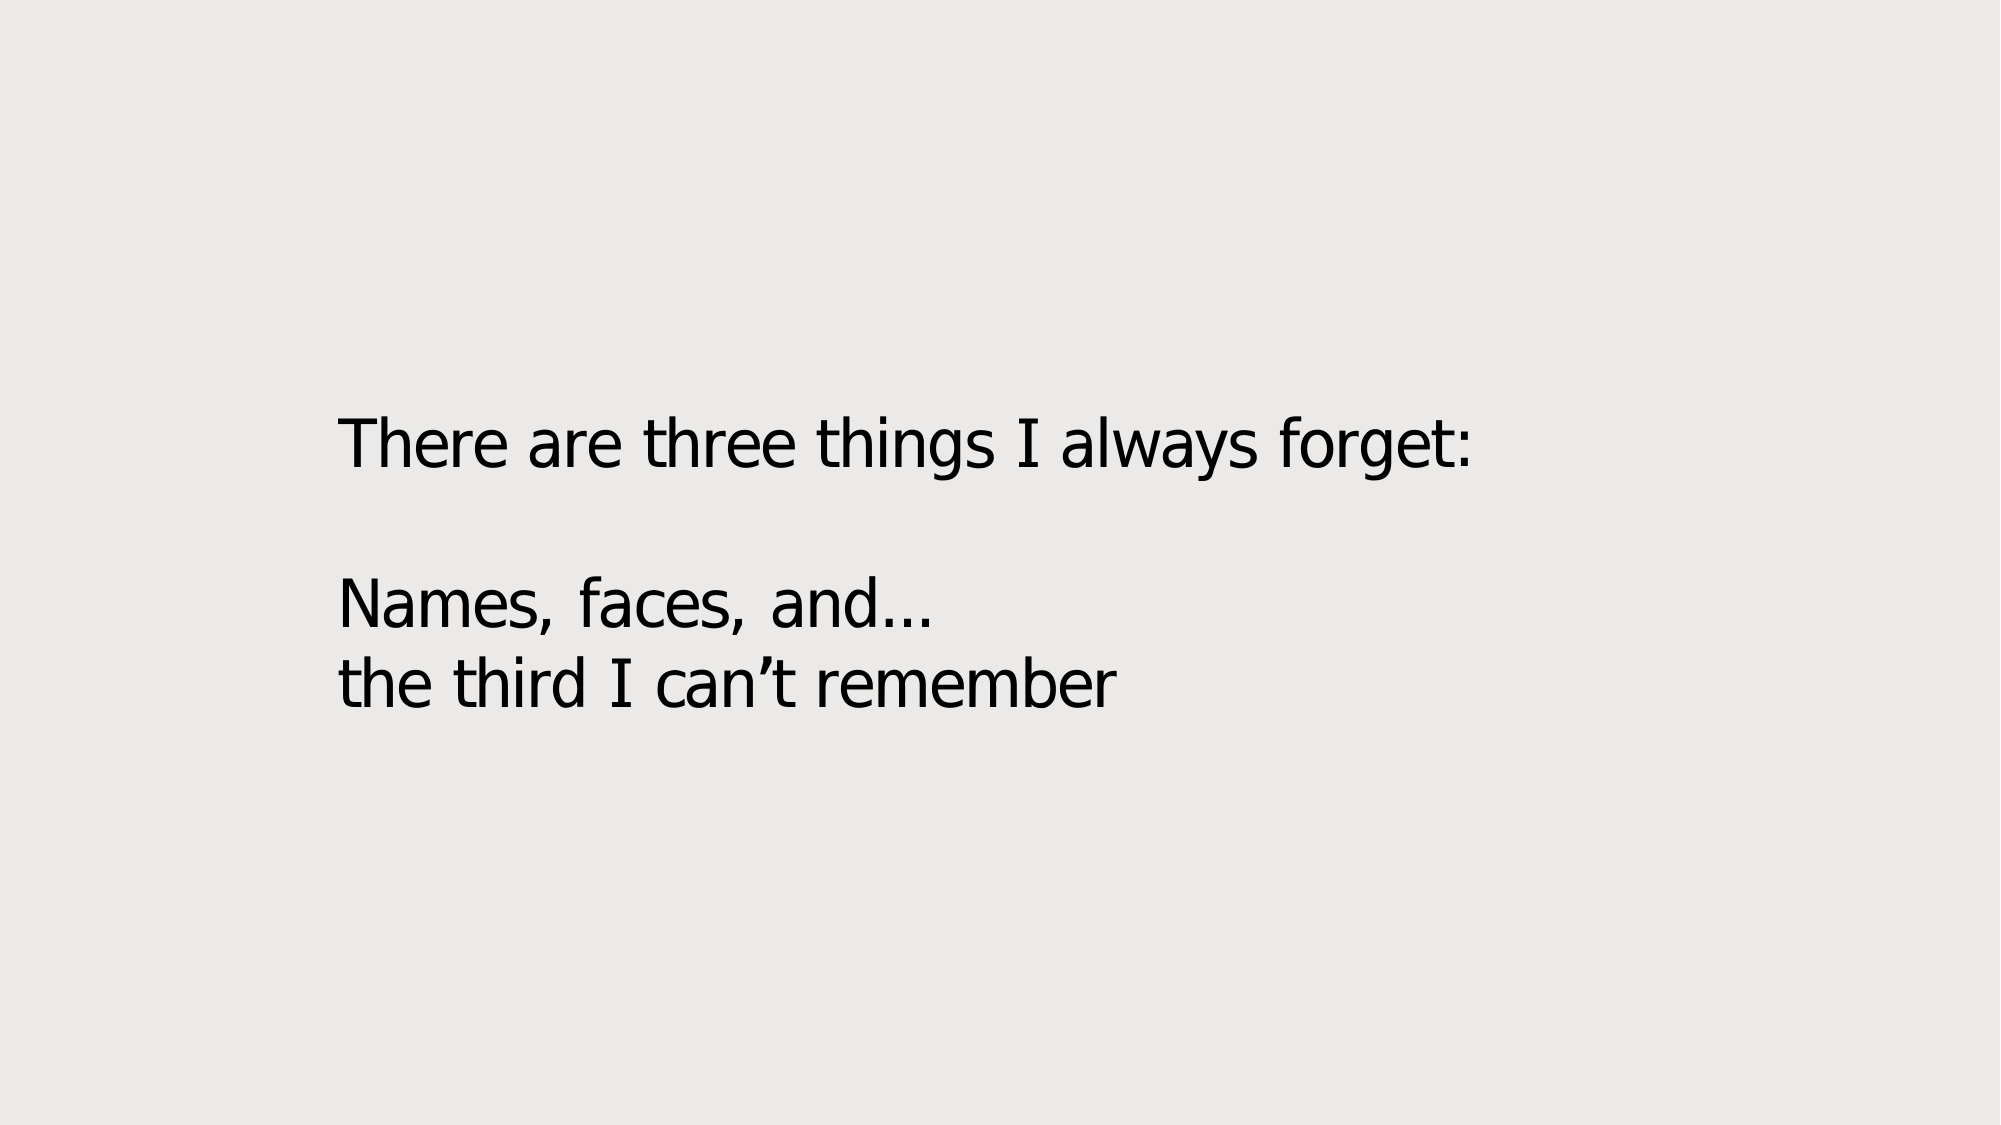

There are three things I always forget:

Names, faces, and…
the third I can’t remember